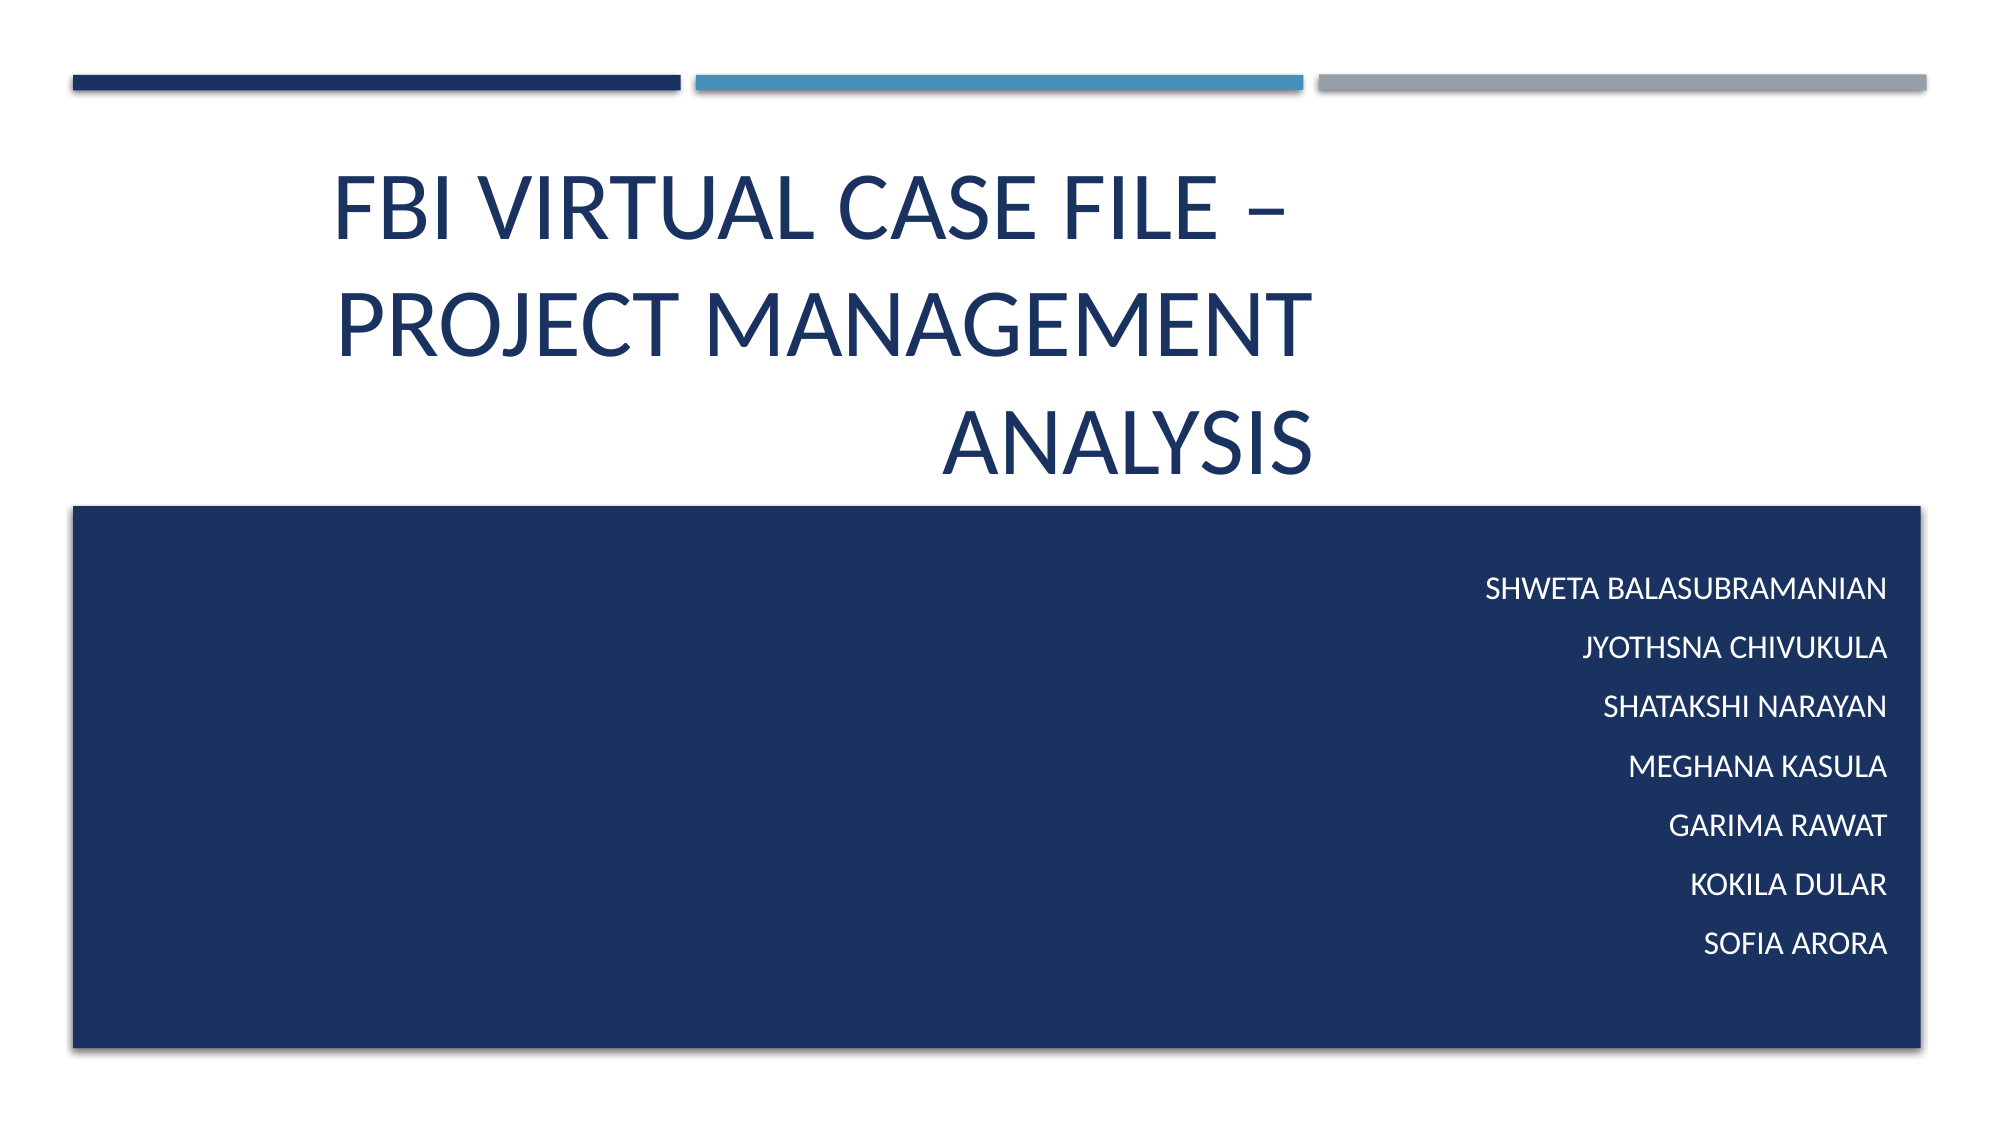

# FBI Virtual Case File – Project Management Analysis
Shweta Balasubramanian
Jyothsna Chivukula
Shatakshi Narayan
Meghana Kasula
Garima Rawat
Kokila Dular
Sofia Arora